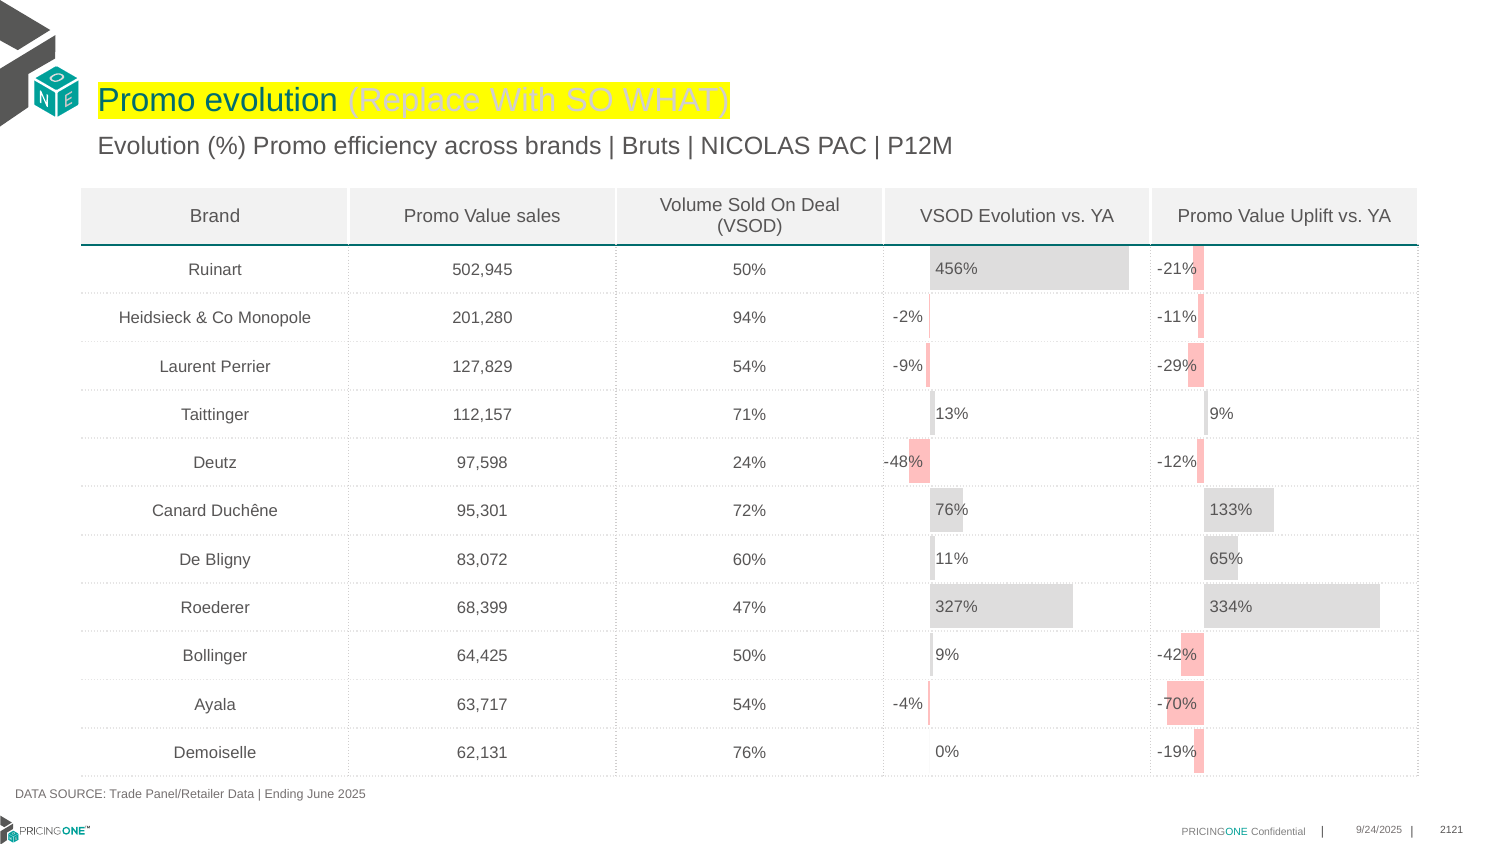

# Promo evolution (Replace With SO WHAT)
Evolution (%) Promo efficiency across brands | Bruts | NICOLAS PAC | P12M
| Brand | Promo Value sales | Volume Sold On Deal (VSOD) | VSOD Evolution vs. YA | Promo Value Uplift vs. YA |
| --- | --- | --- | --- | --- |
| Ruinart | 502,945 | 50% |  |  |
| Heidsieck & Co Monopole | 201,280 | 94% |  |  |
| Laurent Perrier | 127,829 | 54% |  |  |
| Taittinger | 112,157 | 71% |  |  |
| Deutz | 97,598 | 24% |  |  |
| Canard Duchêne | 95,301 | 72% |  |  |
| De Bligny | 83,072 | 60% |  |  |
| Roederer | 68,399 | 47% |  |  |
| Bollinger | 64,425 | 50% |  |  |
| Ayala | 63,717 | 54% |  |  |
| Demoiselle | 62,131 | 76% |  |  |

### Chart

| Category | VSOD Evaluation vs YA |
|---|---|
| Ruinart | 4.556 |
| Heidsieck & Co Monopole | -0.02100000000000002 |
| Laurent Perrier | -0.08499999999999996 |
| Taittinger | 0.127 |
| Deutz | -0.478 |
| Canard Duchêne | 0.756 |
| De Bligny | 0.11099999999999999 |
| Roederer | 3.2729999999999997 |
| Bollinger | 0.08699999999999997 |
| Ayala | -0.03600000000000003 |
| Demoiselle | 0.0 |

### Chart

| Category | Promo Value Uplift vs YA |
|---|---|
| Ruinart | -0.20644205005716898 |
| Heidsieck & Co Monopole | -0.10666322714777476 |
| Laurent Perrier | -0.29137133543712235 |
| Taittinger | 0.09024024492540228 |
| Deutz | -0.12315976731403955 |
| Canard Duchêne | 1.3320551438479664 |
| De Bligny | 0.6507655468883962 |
| Roederer | 3.3397044969086638 |
| Bollinger | -0.42081372452639865 |
| Ayala | -0.6996804951768889 |
| Demoiselle | -0.1918857264340783 |
DATA SOURCE: Trade Panel/Retailer Data | Ending June 2025

9/24/2025
2121